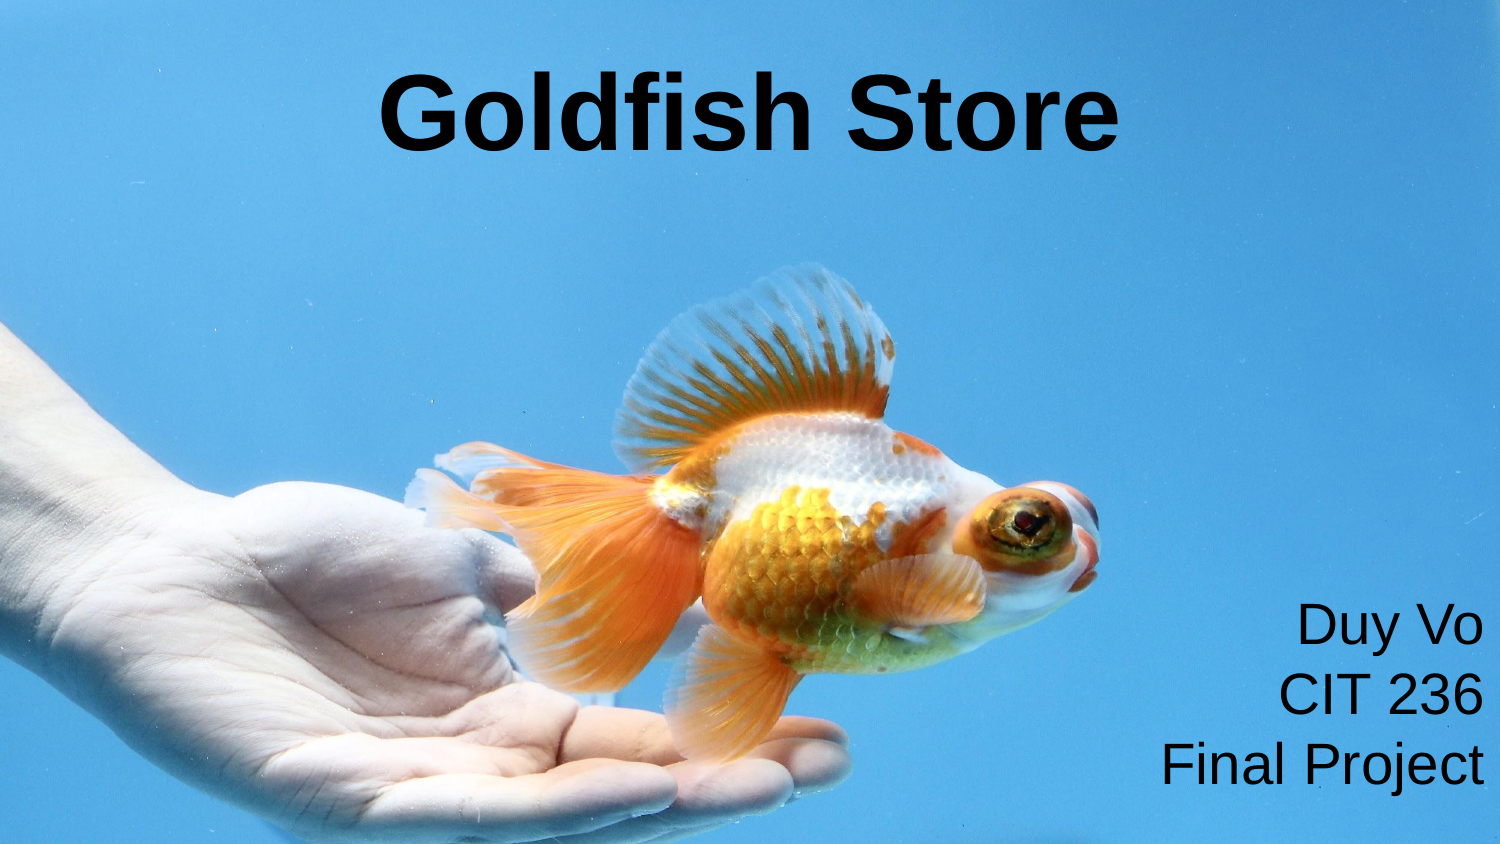

# Goldfish Store
Duy Vo
CIT 236
Final Project